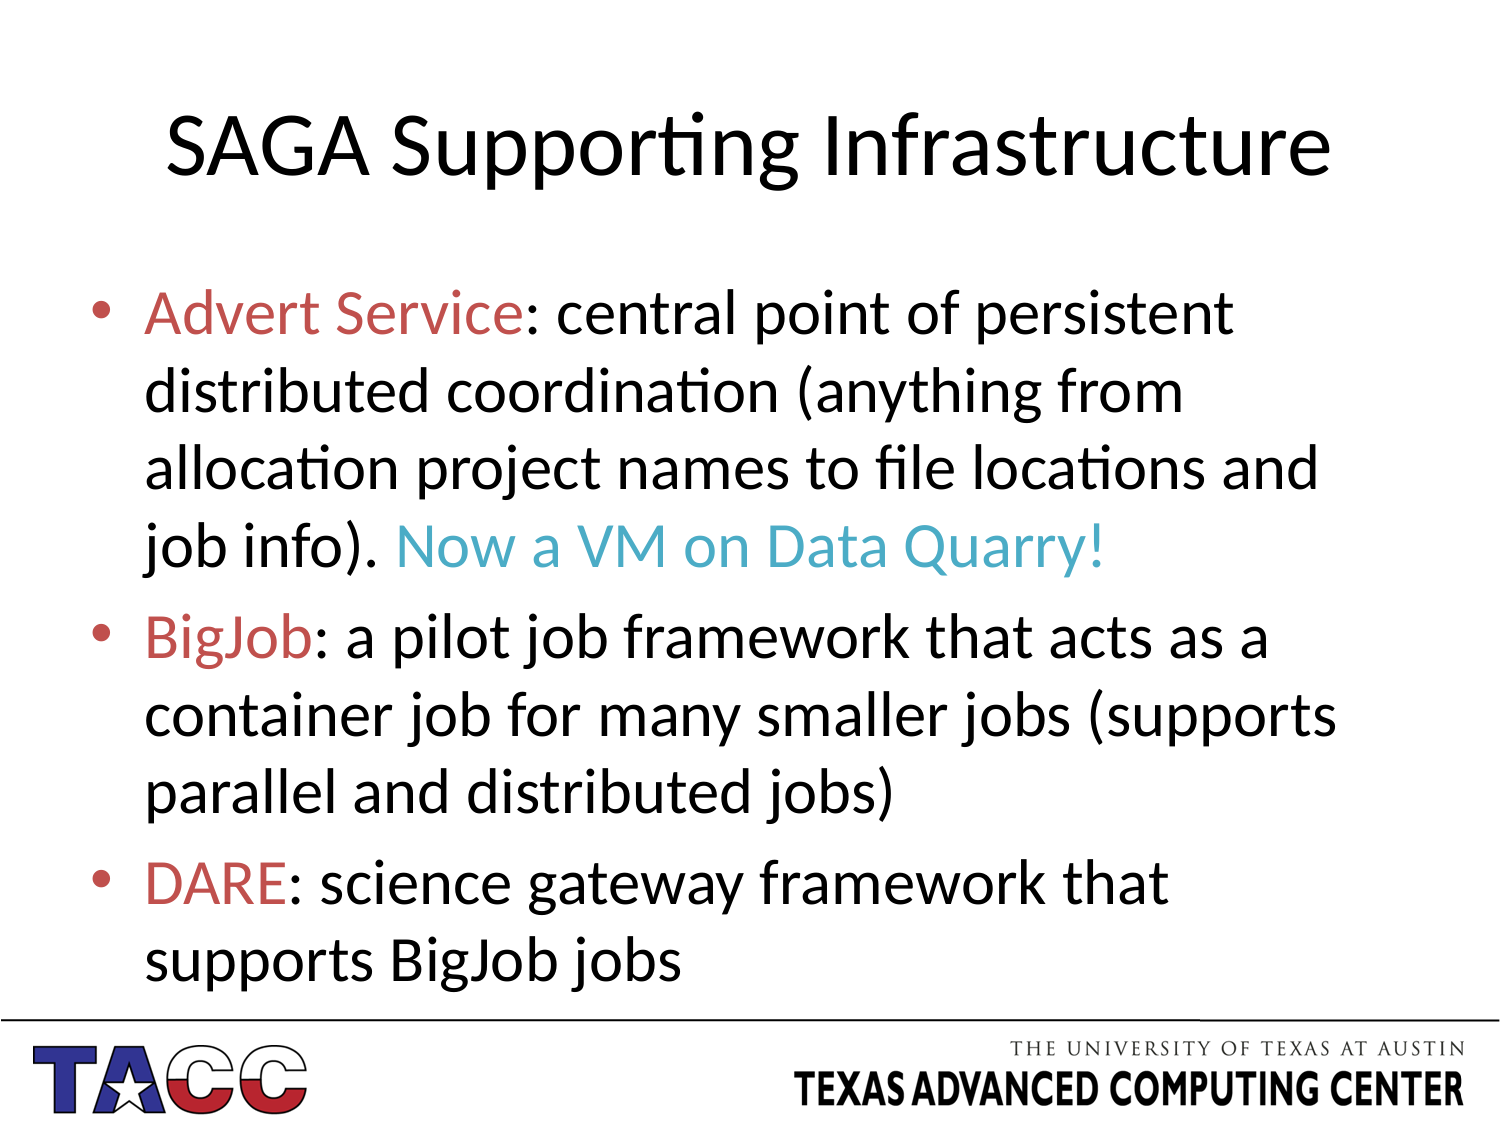

# SAGA Supporting Infrastructure
Advert Service: central point of persistent distributed coordination (anything from allocation project names to file locations and job info). Now a VM on Data Quarry!
BigJob: a pilot job framework that acts as a container job for many smaller jobs (supports parallel and distributed jobs)
DARE: science gateway framework that supports BigJob jobs